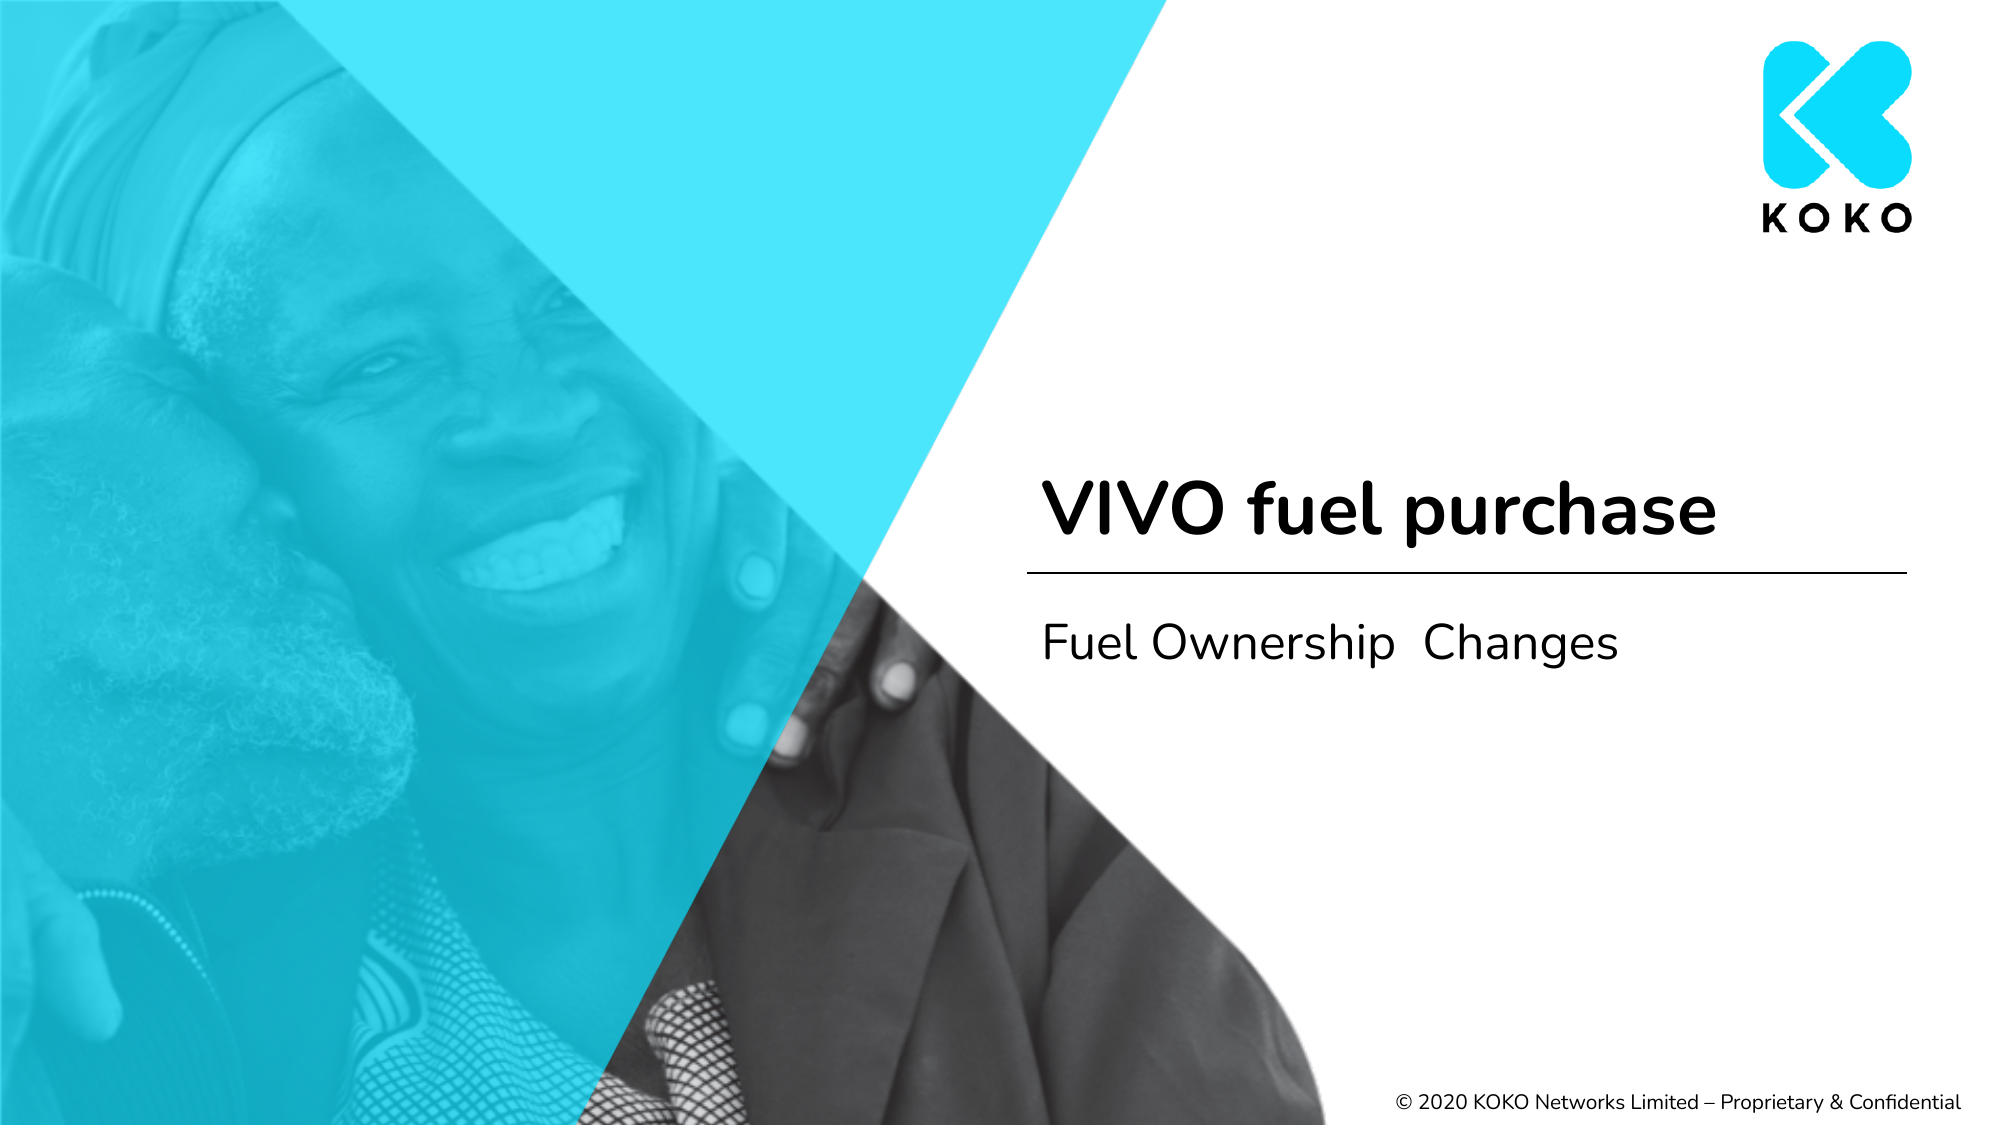

# VIVO fuel purchase
Fuel Ownership  Changes